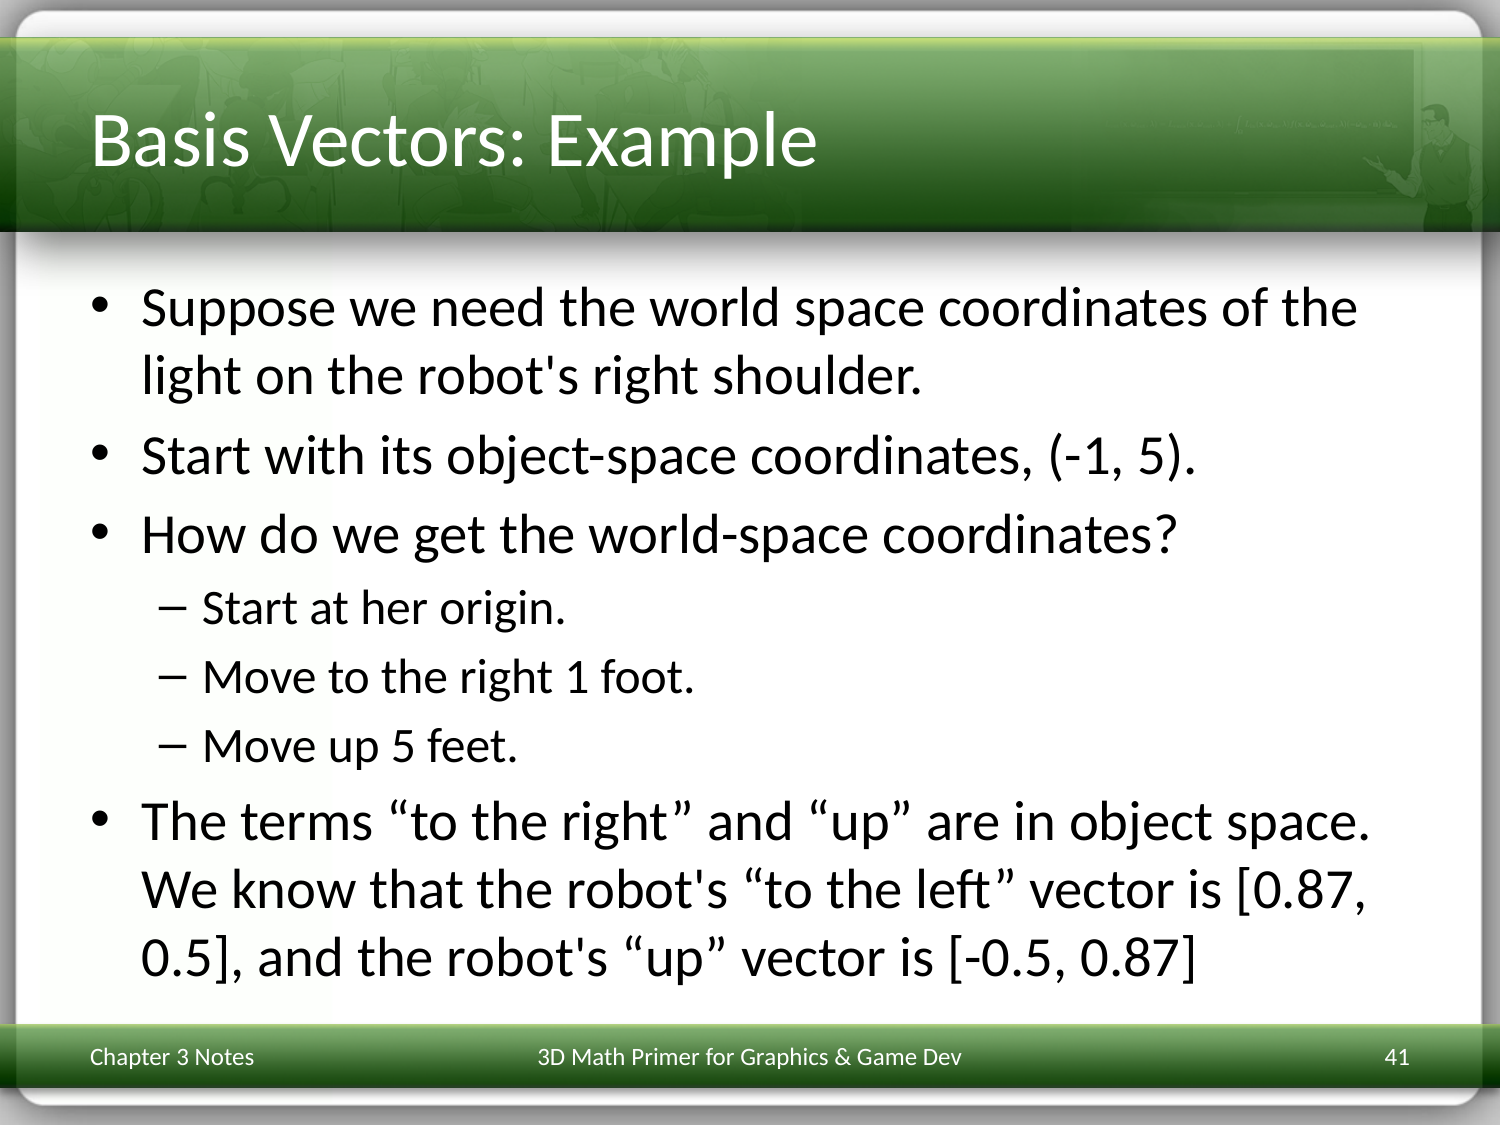

# Basis Vectors: Example
Suppose we need the world space coordinates of the light on the robot's right shoulder.
Start with its object-space coordinates, (-1, 5).
How do we get the world-space coordinates?
Start at her origin.
Move to the right 1 foot.
Move up 5 feet.
The terms “to the right” and “up” are in object space. We know that the robot's “to the left” vector is [0.87, 0.5], and the robot's “up” vector is [-0.5, 0.87]
Chapter 3 Notes
3D Math Primer for Graphics & Game Dev
41